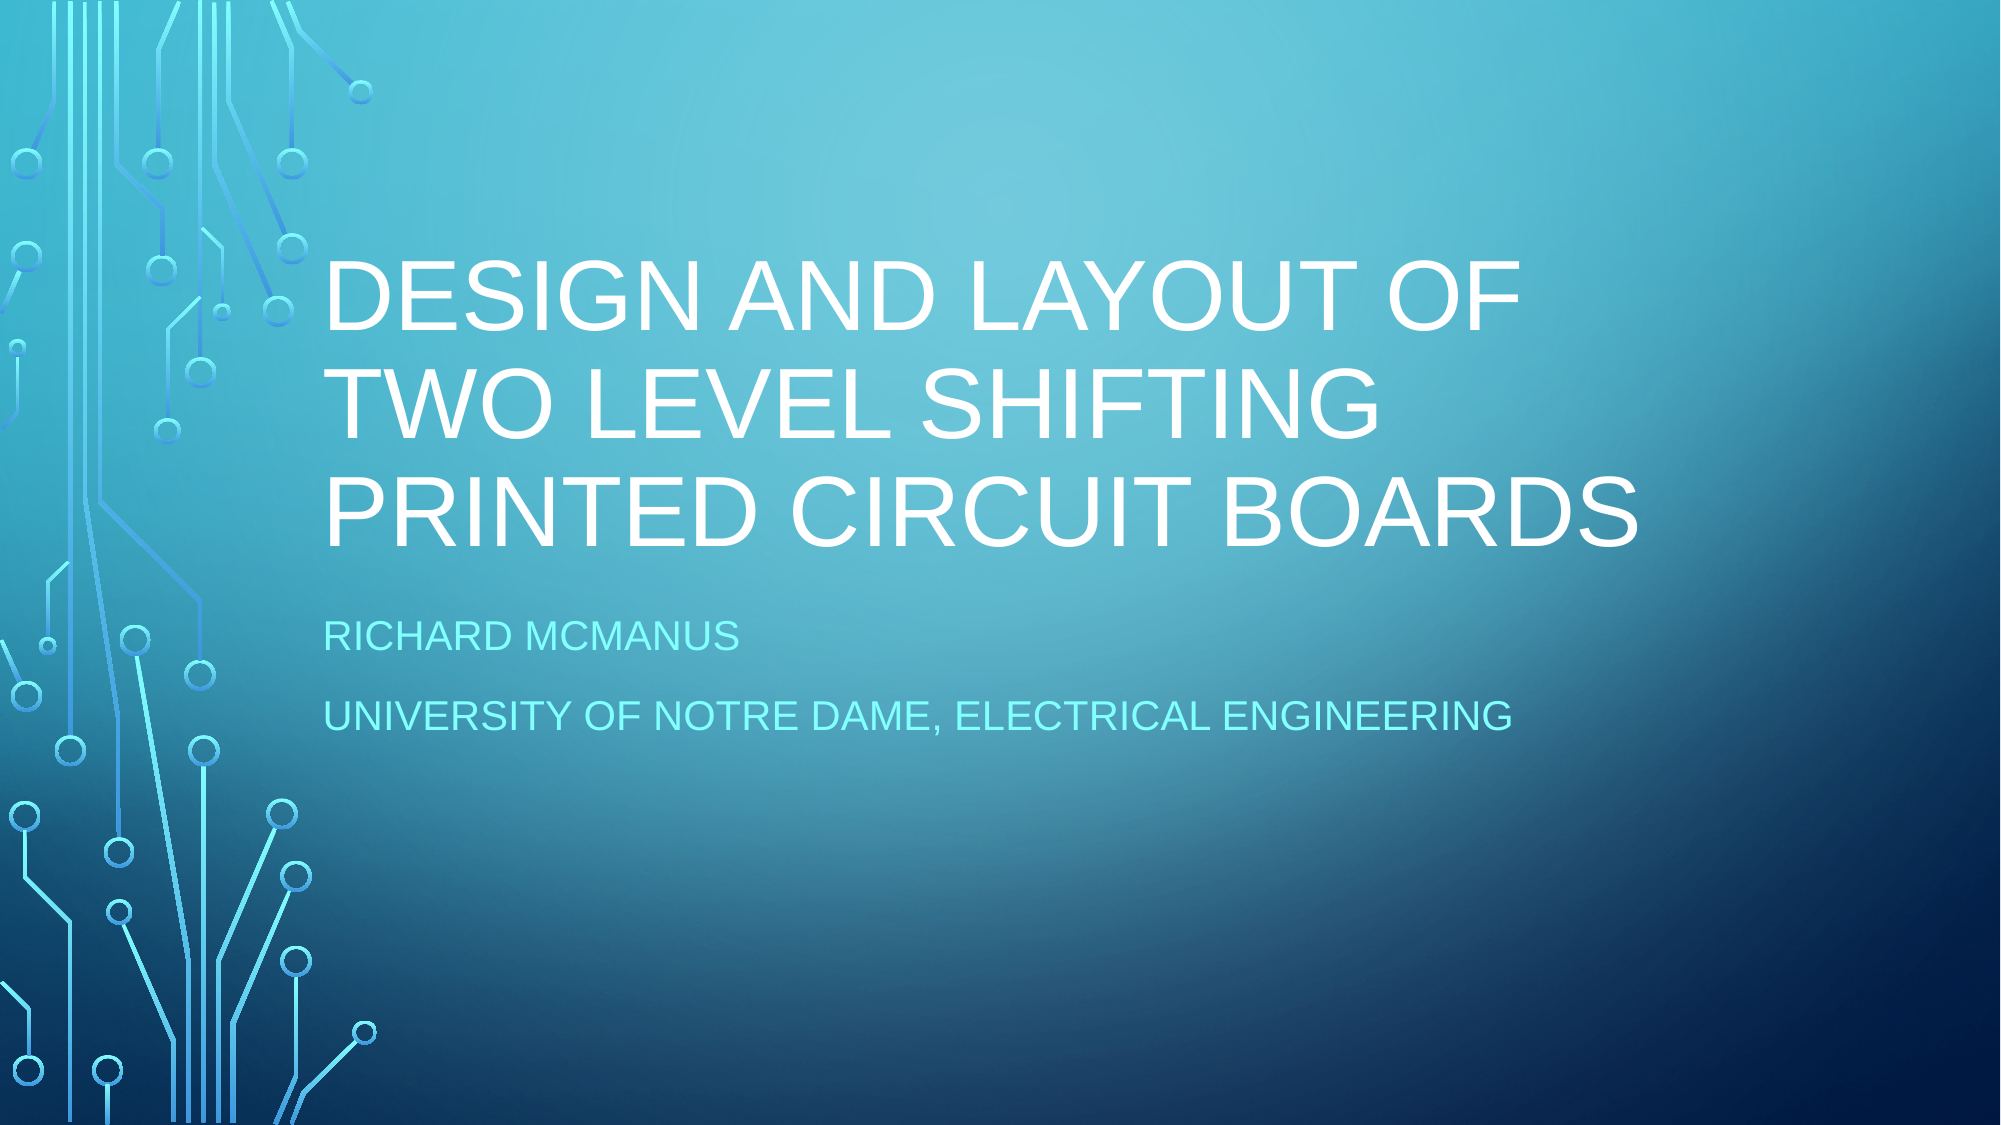

# Design and Layout of two level shifting printed circuit boards
Richard McManus
University of Notre Dame, Electrical Engineering